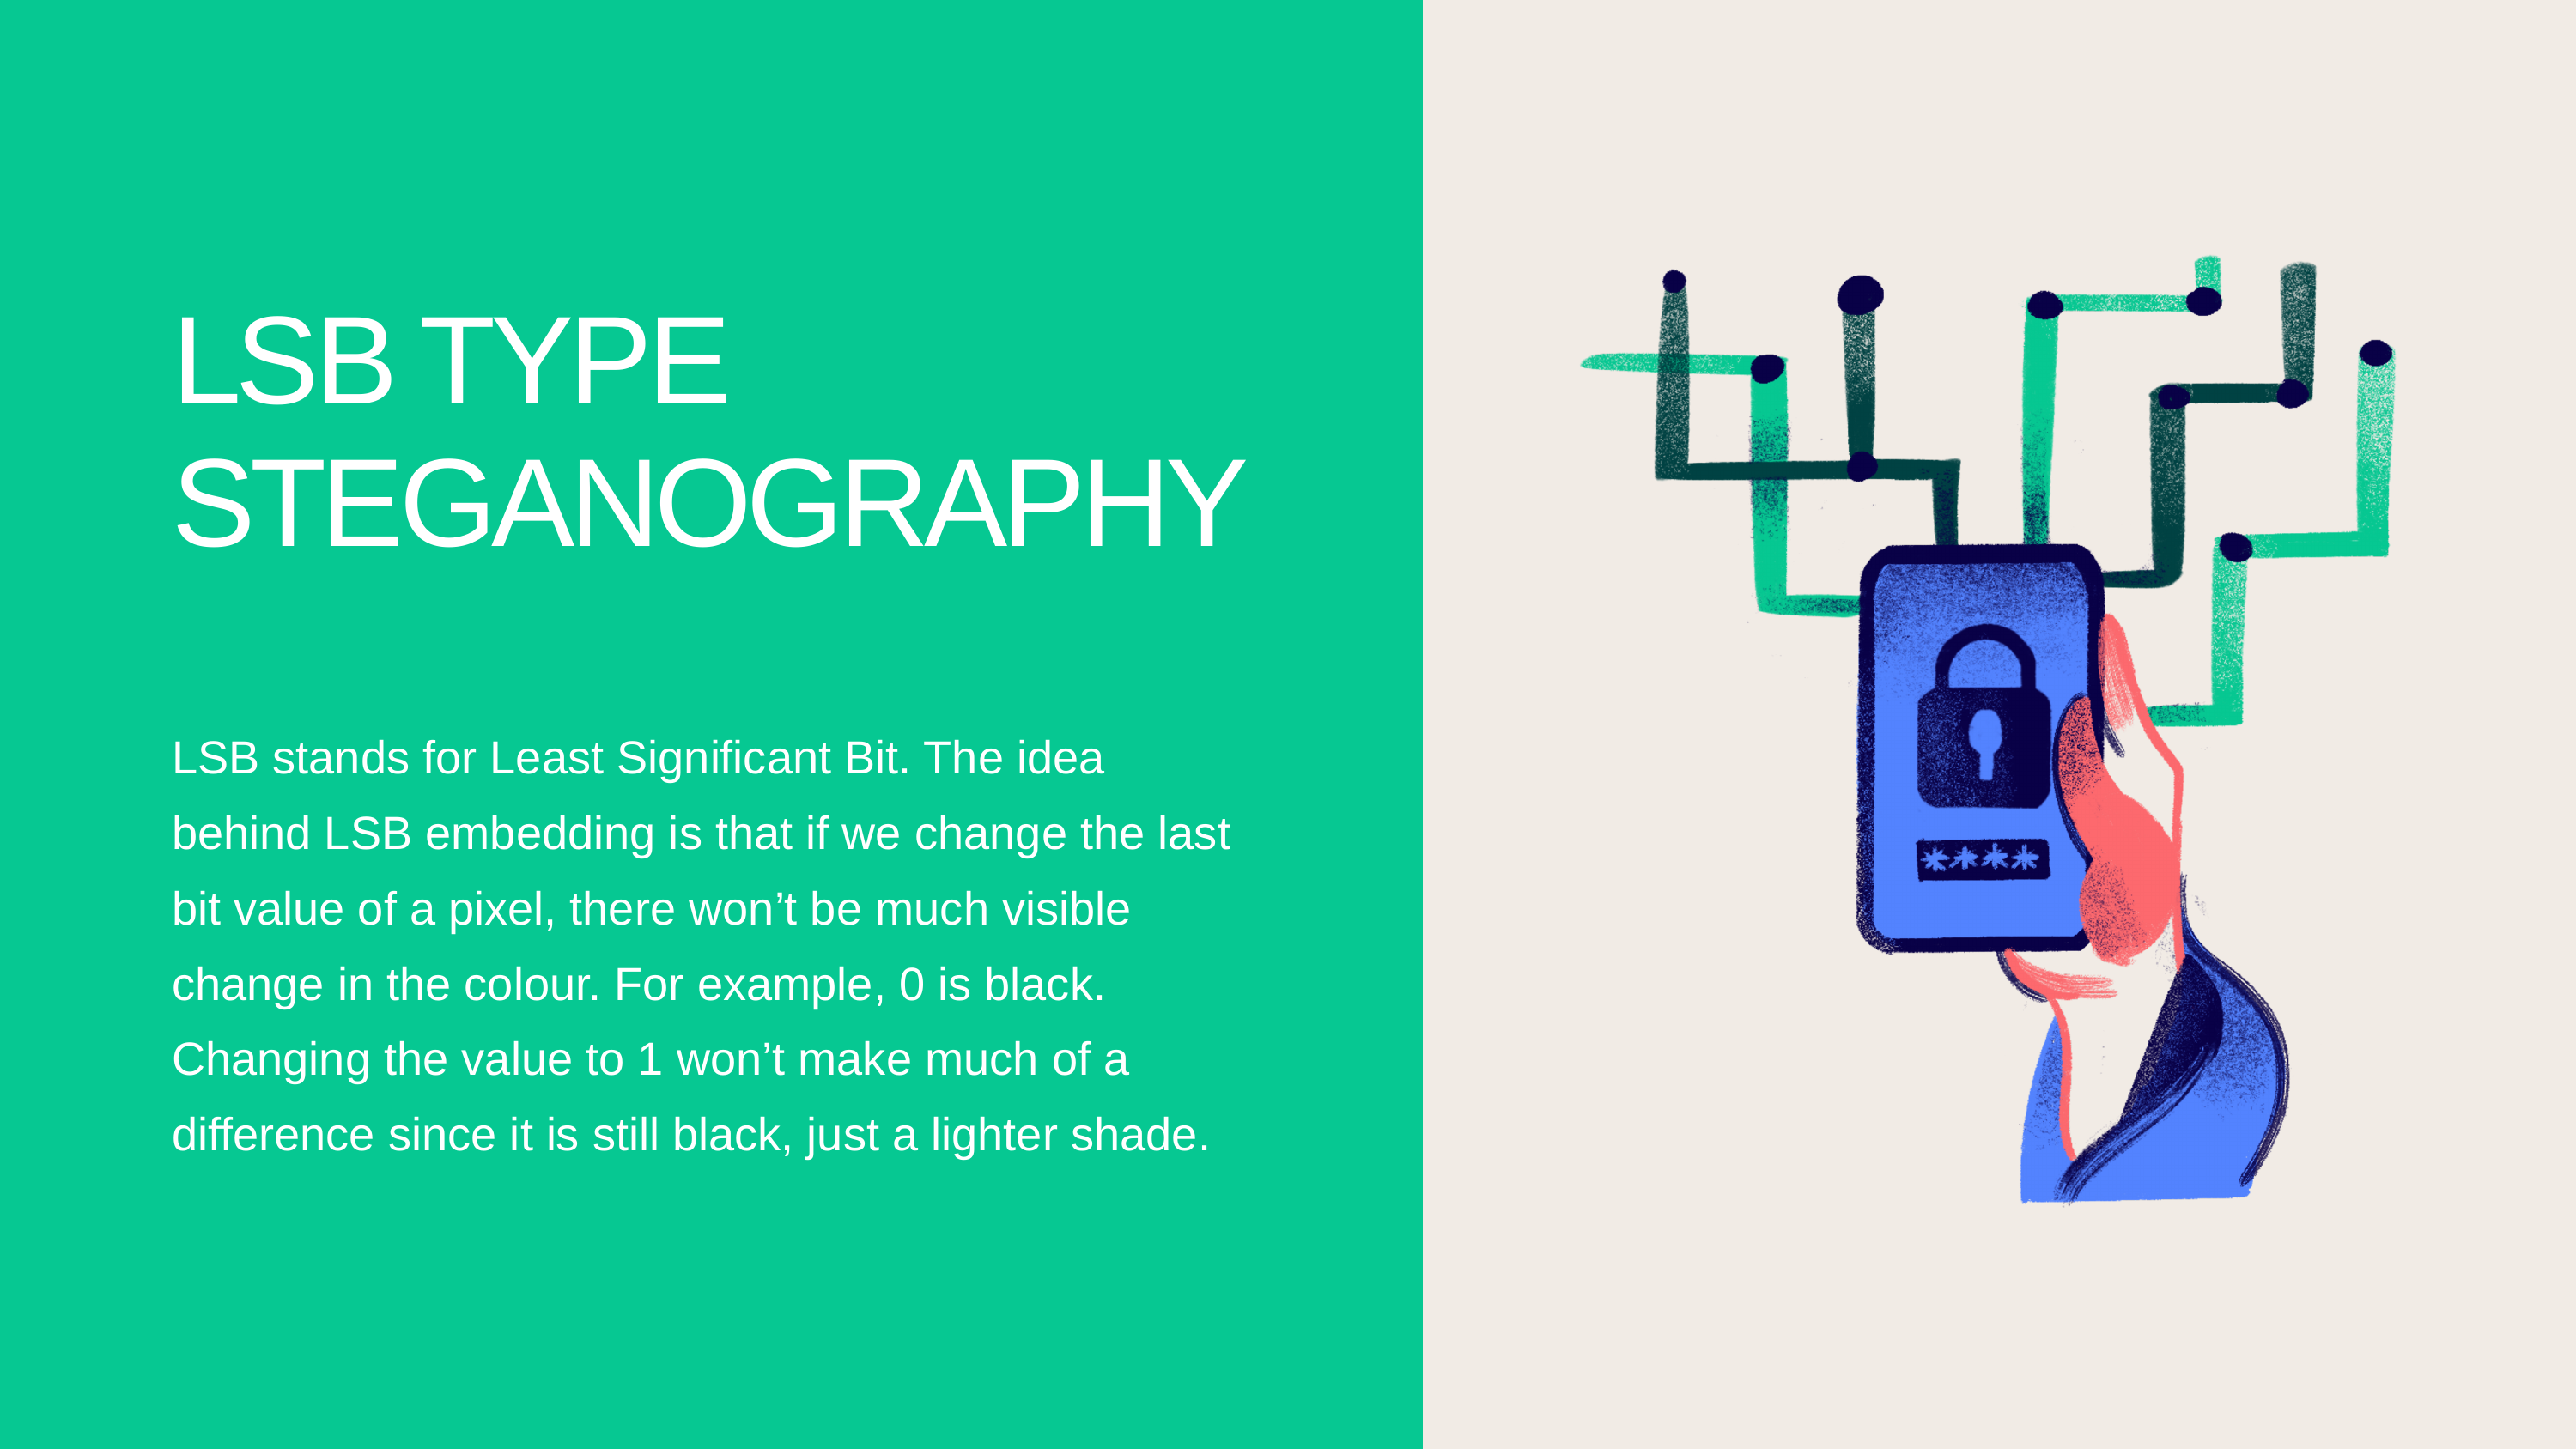

LSB TYPE STEGANOGRAPHY
LSB stands for Least Significant Bit. The idea behind LSB embedding is that if we change the last bit value of a pixel, there won’t be much visible change in the colour. For example, 0 is black. Changing the value to 1 won’t make much of a difference since it is still black, just a lighter shade.